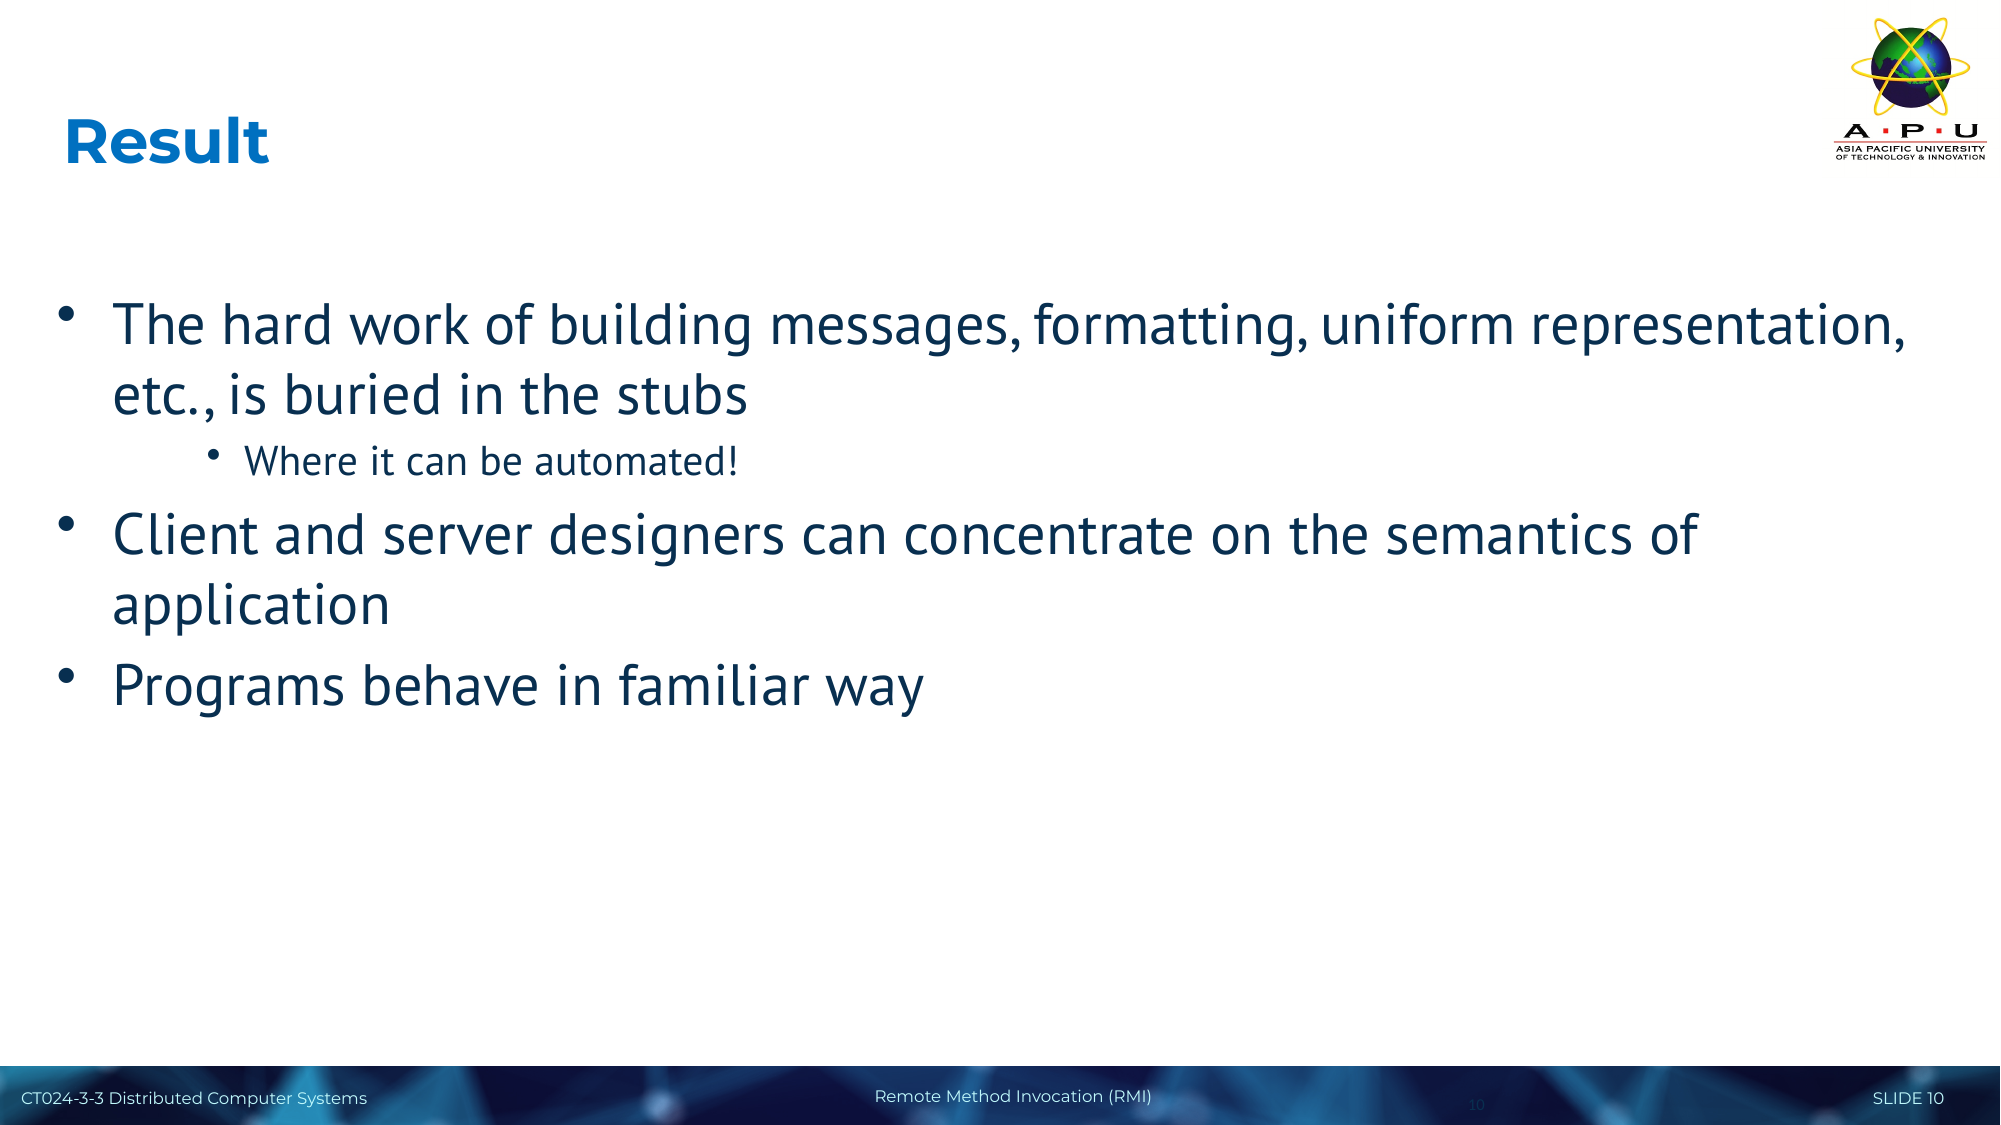

# Result
The hard work of building messages, formatting, uniform representation, etc., is buried in the stubs
Where it can be automated!
Client and server designers can concentrate on the semantics of application
Programs behave in familiar way

10